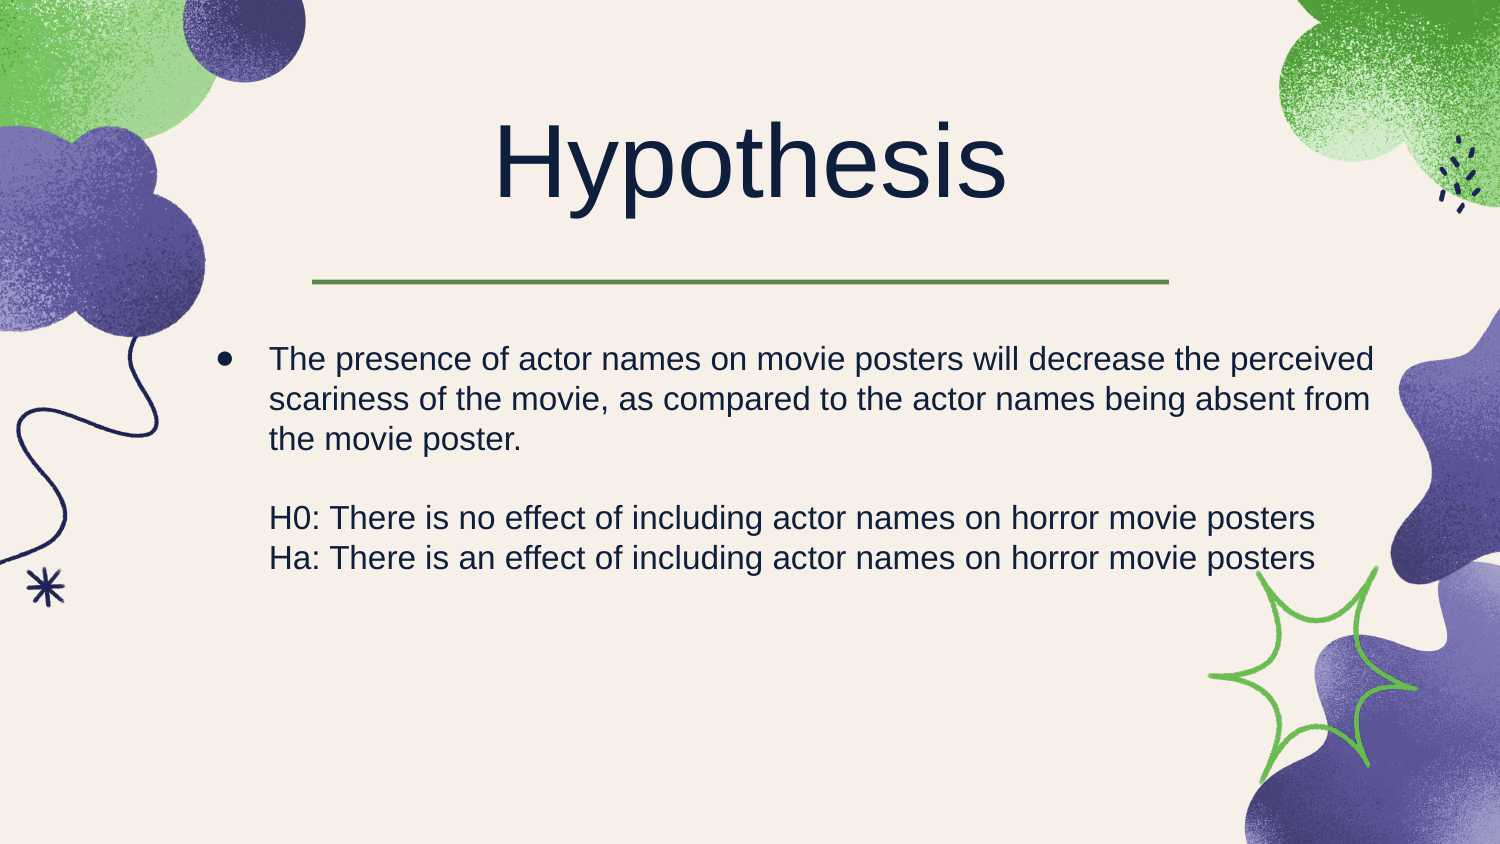

Hypothesis
The presence of actor names on movie posters will decrease the perceived scariness of the movie, as compared to the actor names being absent from the movie poster.

H0: There is no effect of including actor names on horror movie posters
Ha: There is an effect of including actor names on horror movie posters